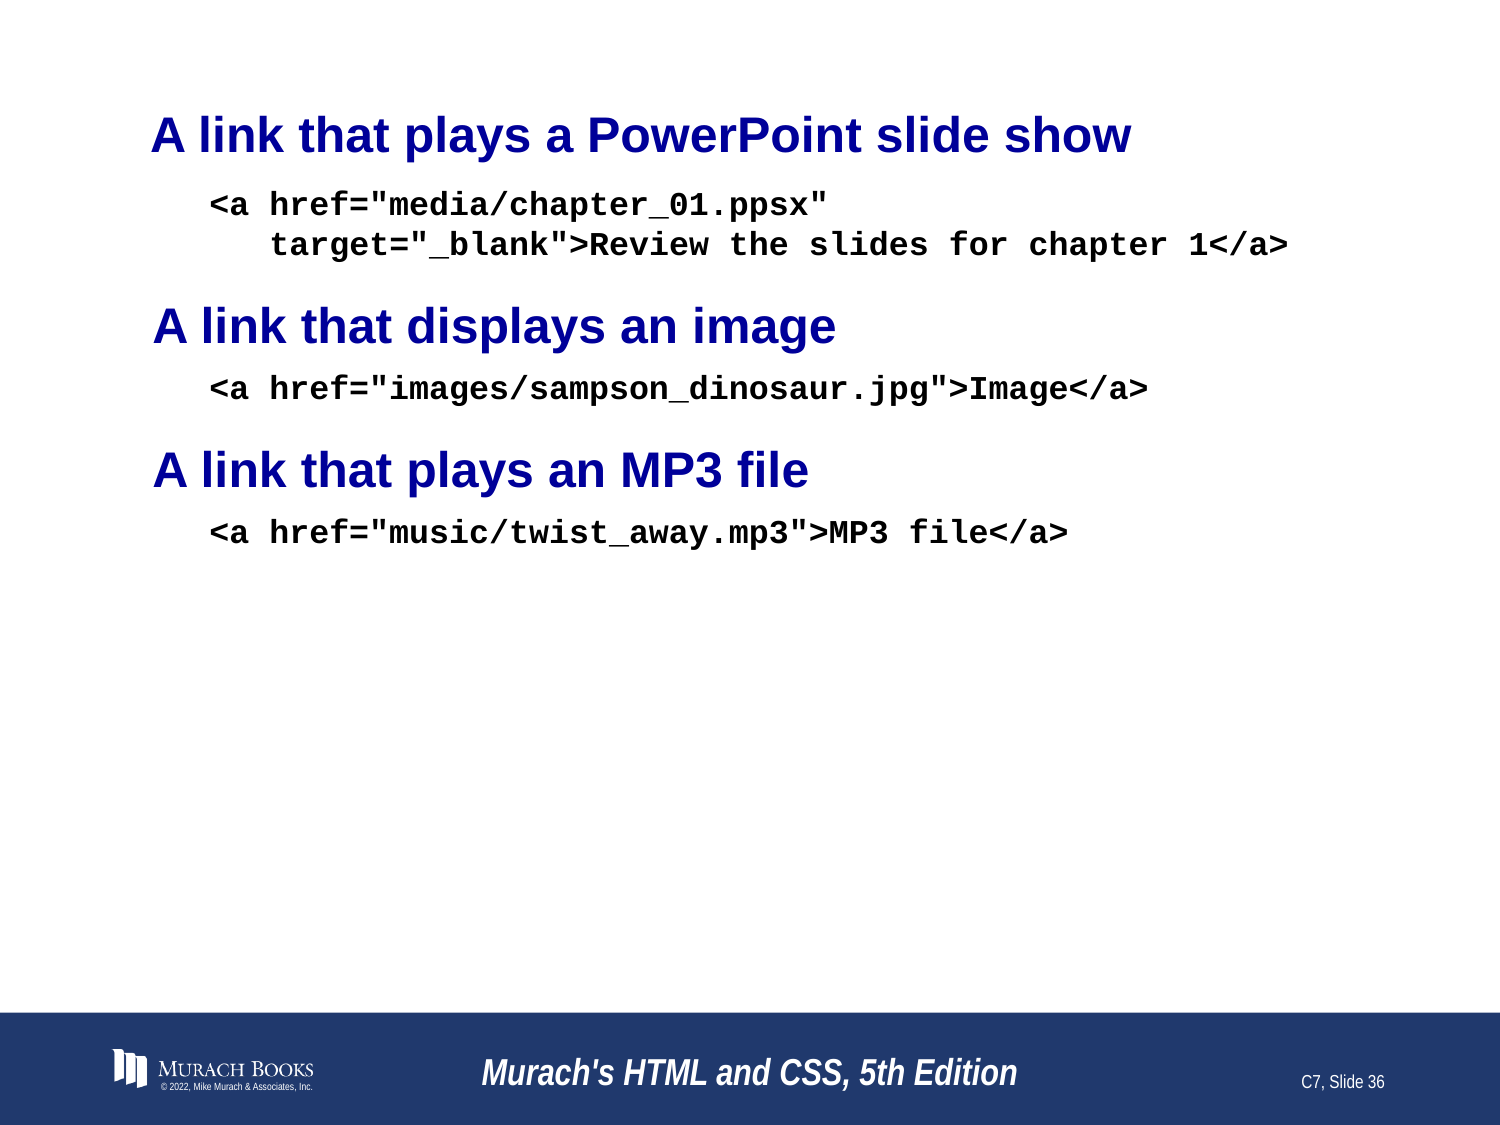

# A link that plays a PowerPoint slide show
<a href="media/chapter_01.ppsx"
   target="_blank">Review the slides for chapter 1</a>
A link that displays an image
<a href="images/sampson_dinosaur.jpg">Image</a>
A link that plays an MP3 file
<a href="music/twist_away.mp3">MP3 file</a>

© 2022, Mike Murach & Associates, Inc.
Murach's HTML and CSS, 5th Edition

C7, Slide 36